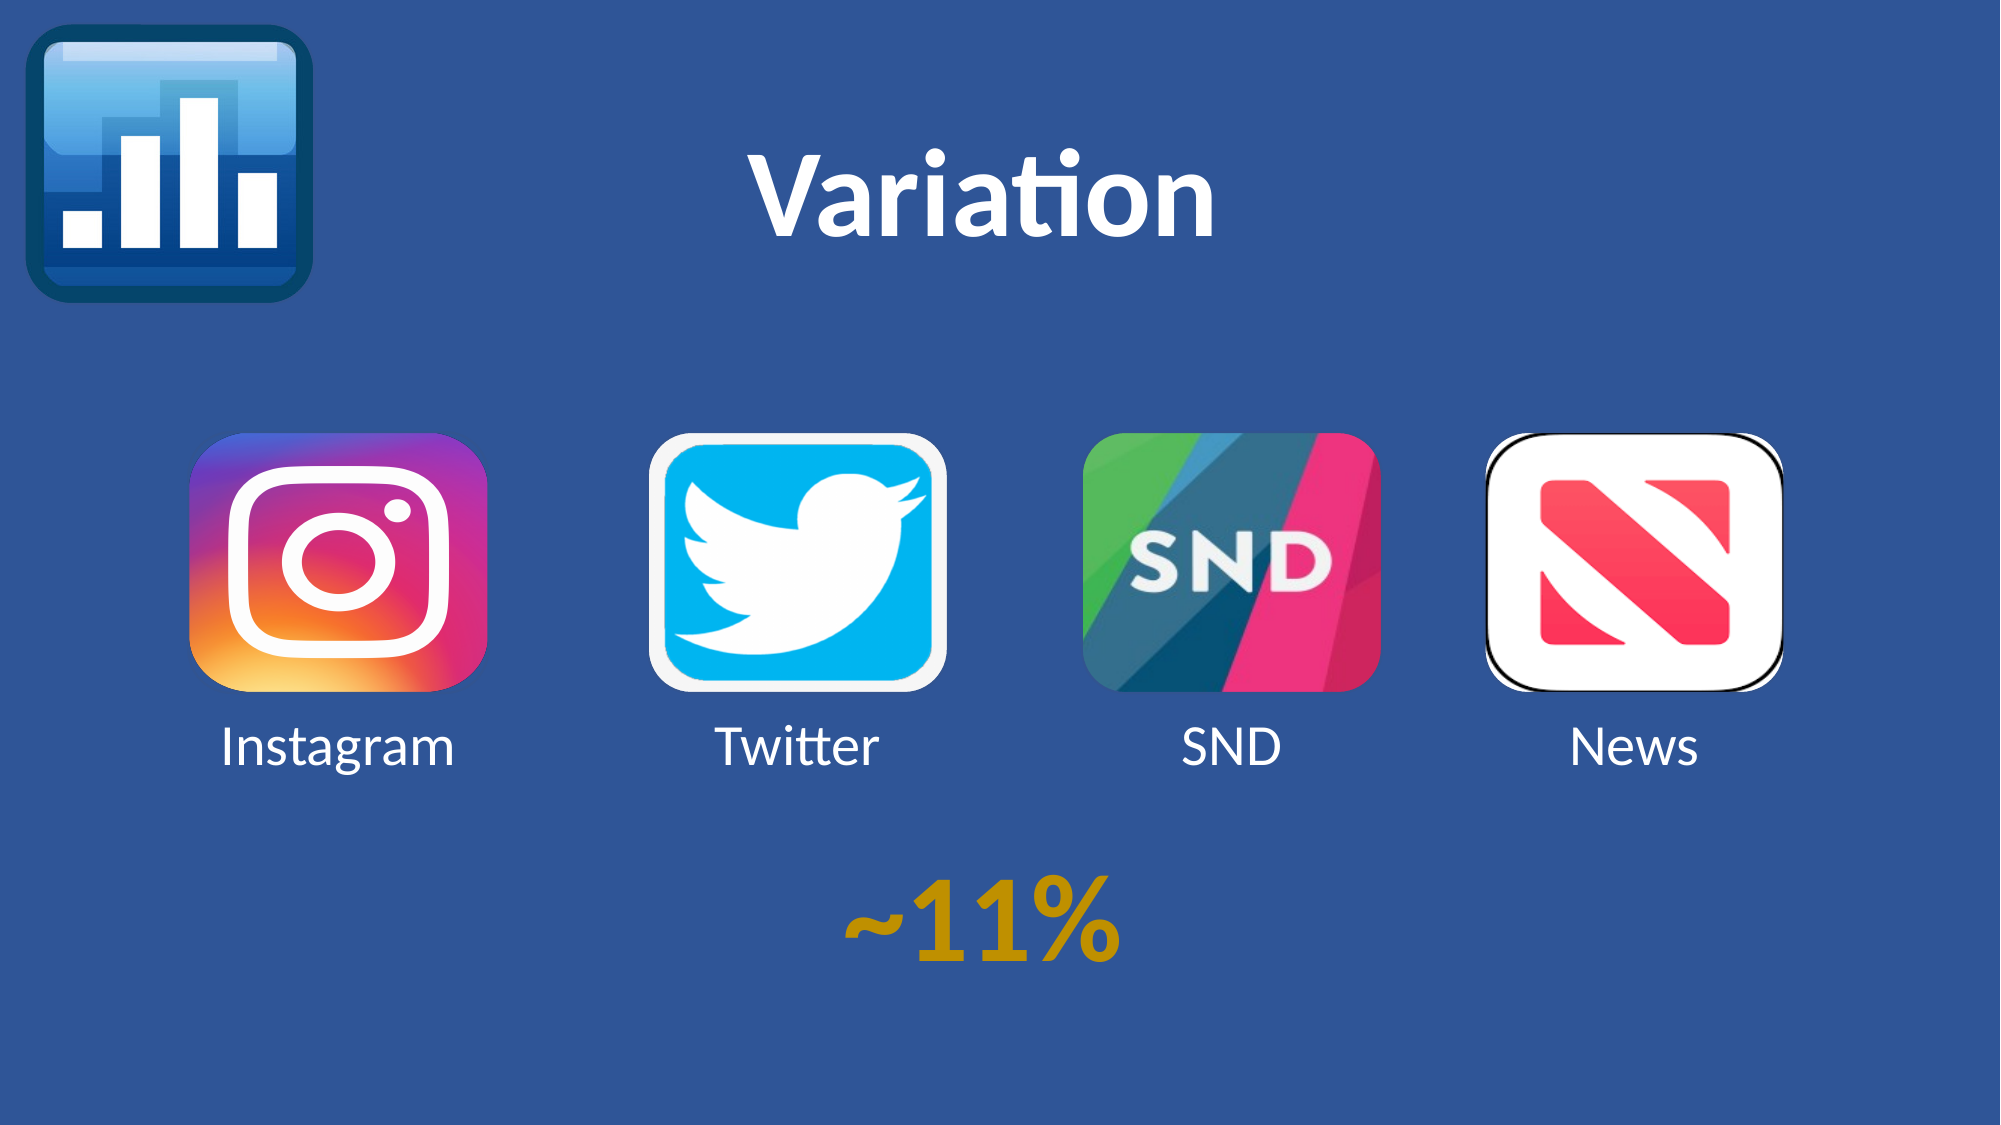

Percentage Above Other Social Media Sites
Percentage of Useful Information

Variation

Instagram

Twitter

SND

News
~11%
+10-24%
Missing Information?

Restriction to the use or availability of resources
55%
65%